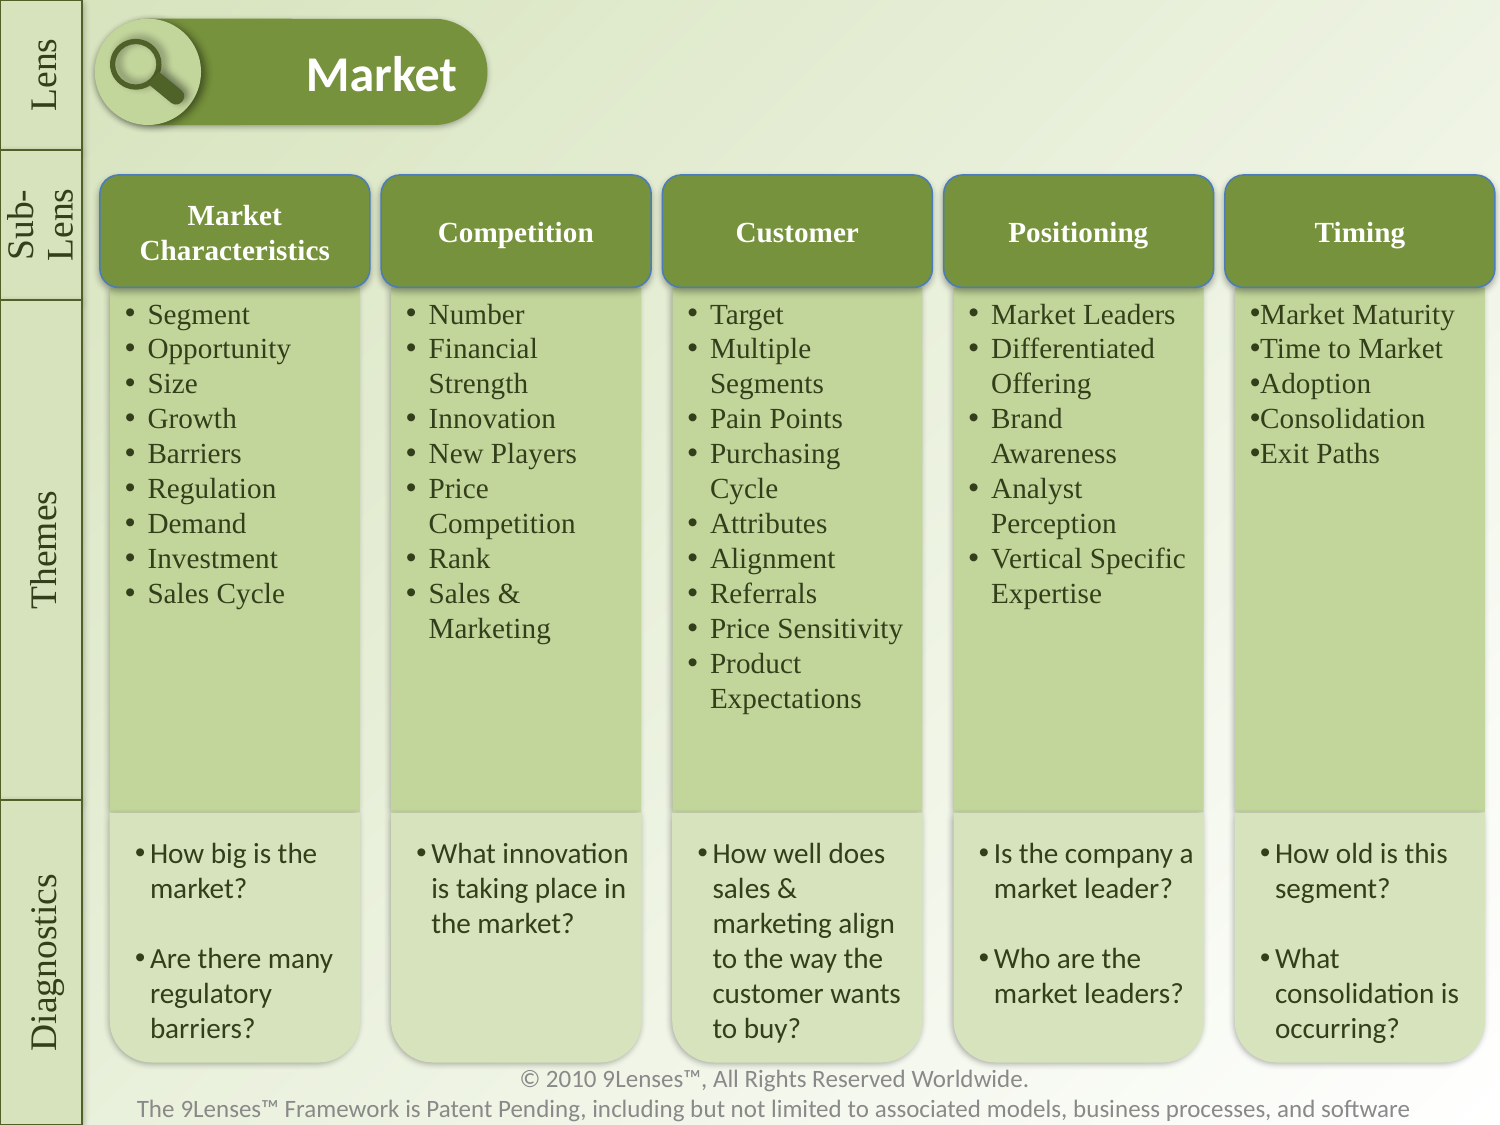

Lens
Sub- Lens
Themes
Diagnostics

Market

Market Characteristics
Segment
Opportunity
Size
Growth
Barriers
Regulation
Demand
Investment
Sales Cycle

How big is the market?

Are there many regulatory barriers?
Competition
Number
Financial Strength
Innovation
New Players
Price Competition
Rank
Sales & Marketing

What innovation is taking place in the market?
Customer
Target
Multiple Segments
Pain Points
Purchasing Cycle
Attributes
Alignment
Referrals
Price Sensitivity
Product Expectations

How well does sales & marketing align to the way the customer wants to buy?

Positioning
Market Leaders
Differentiated Offering
Brand Awareness
Analyst Perception
Vertical Specific Expertise

Is the company a market leader?

Who are the market leaders?
Timing
Market Maturity
Time to Market
Adoption
Consolidation
Exit Paths

How old is this segment?

What consolidation is occurring?